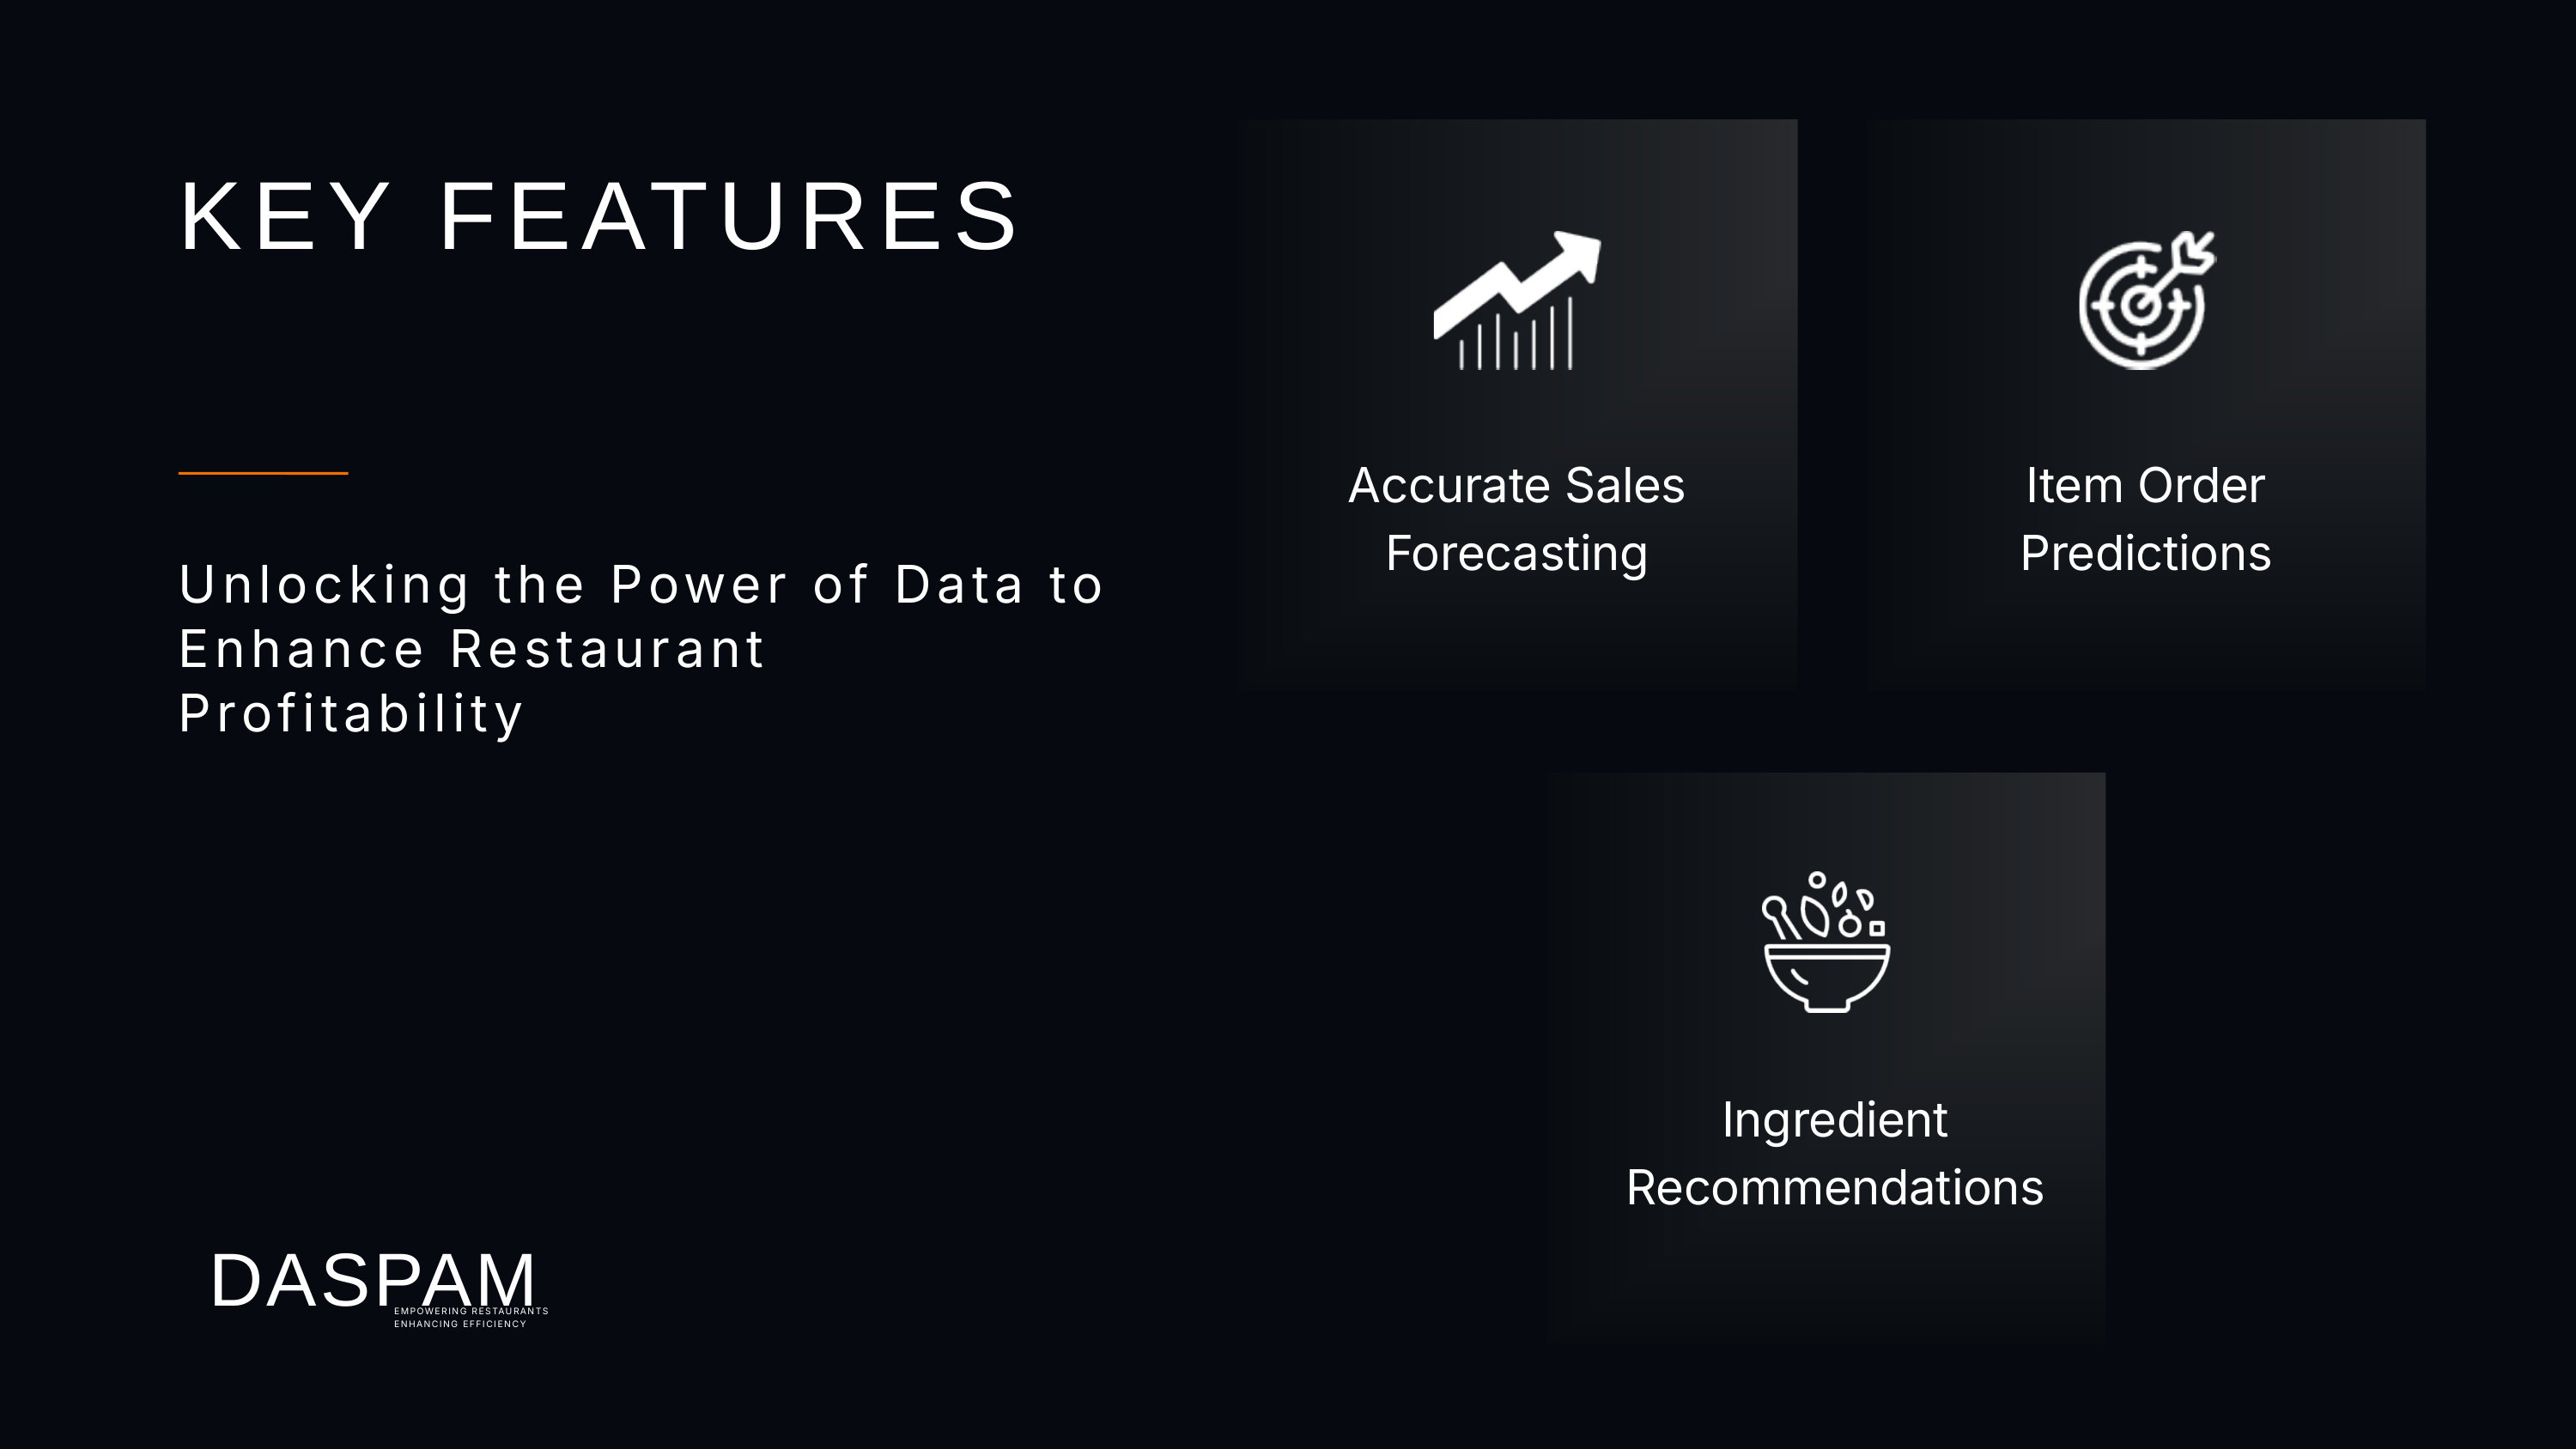

KEY FEATURES

Accurate Sales Forecasting
Item Order Predictions

Unlocking the Power of Data to Enhance Restaurant Profitability

Ingredient Recommendations
DASPAM
EMPOWERING RESTAURANTS
ENHANCING EFFICIENCY